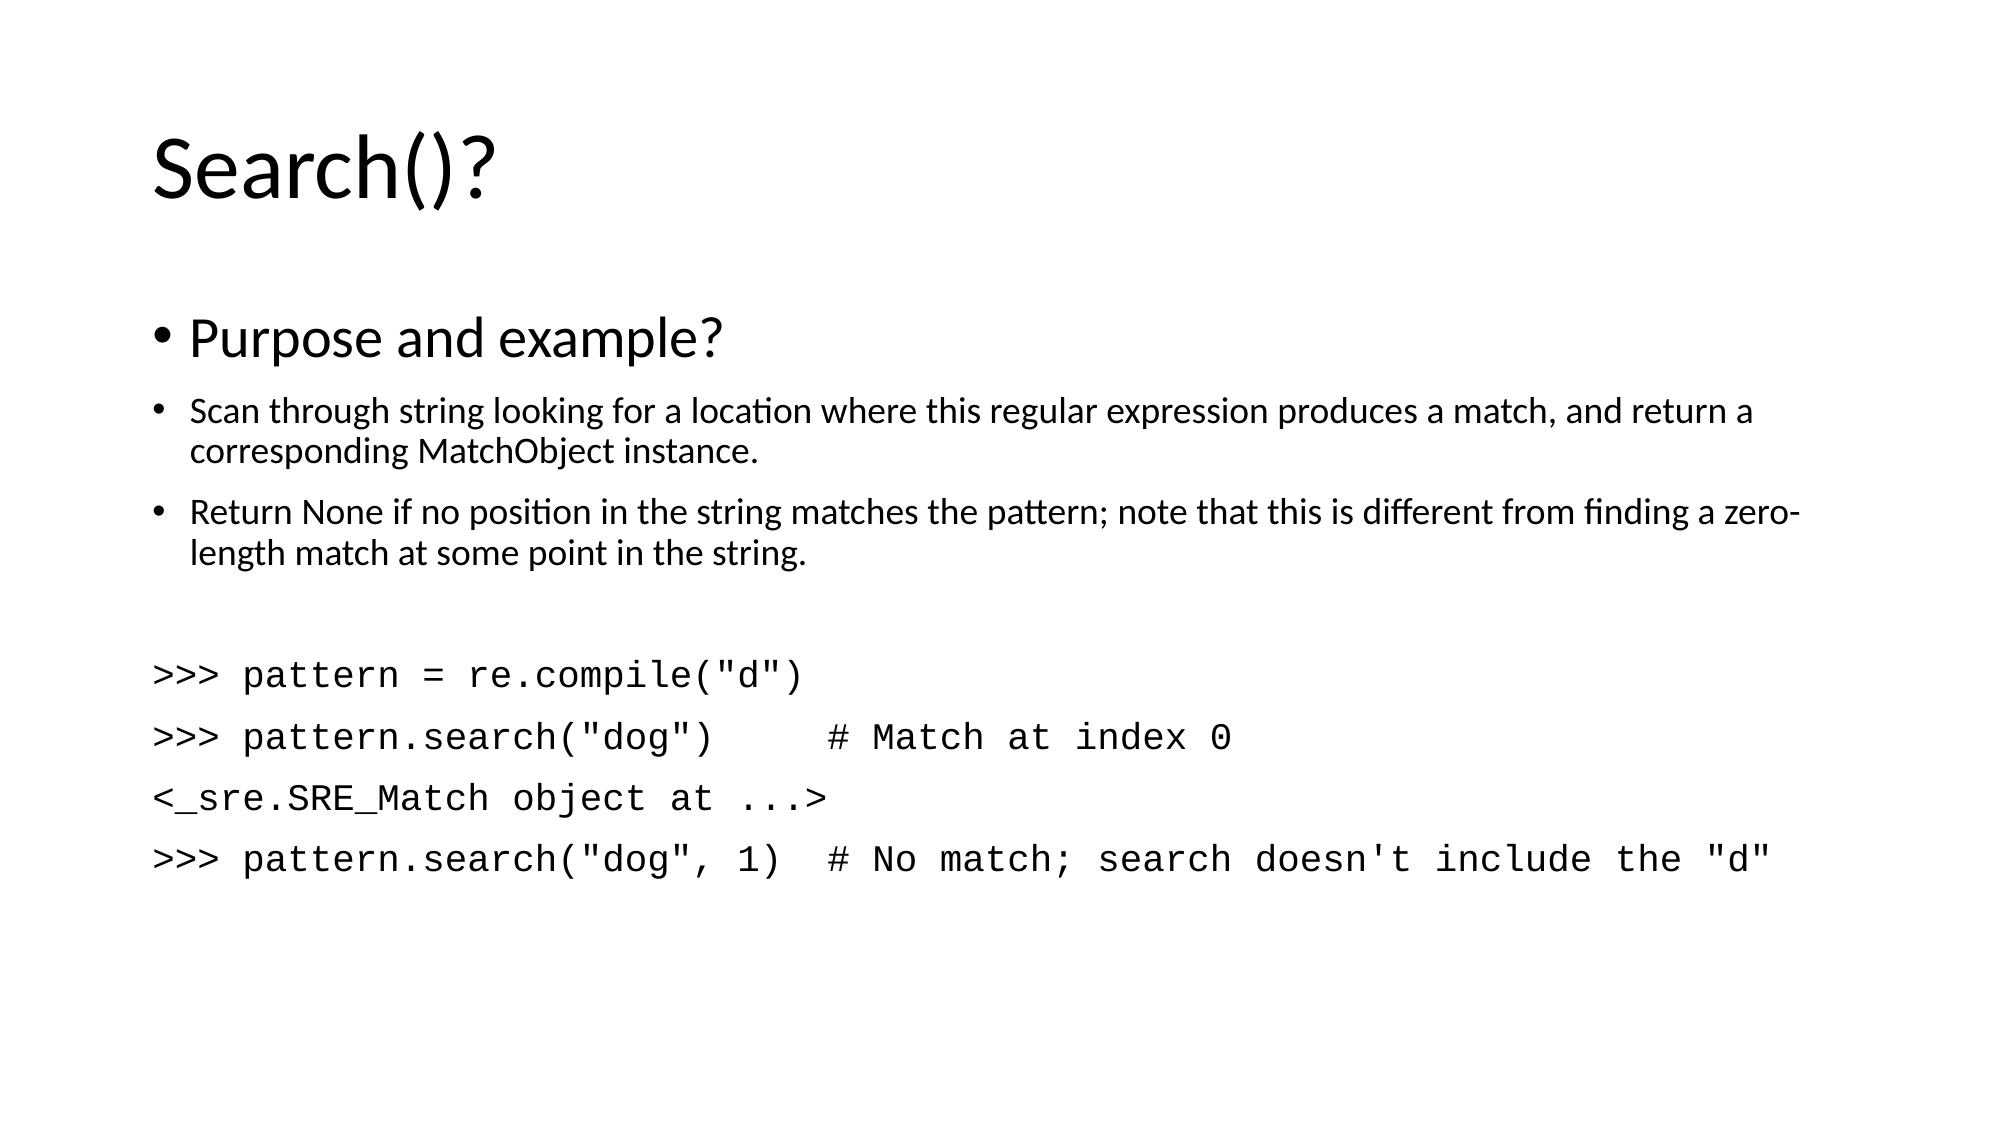

# Search()?
Purpose and example?
Scan through string looking for a location where this regular expression produces a match, and return a corresponding MatchObject instance.
Return None if no position in the string matches the pattern; note that this is different from finding a zero-length match at some point in the string.

>>> pattern = re.compile("d")
>>> pattern.search("dog")     # Match at index 0
<_sre.SRE_Match object at ...>
>>> pattern.search("dog", 1)  # No match; search doesn't include the "d"